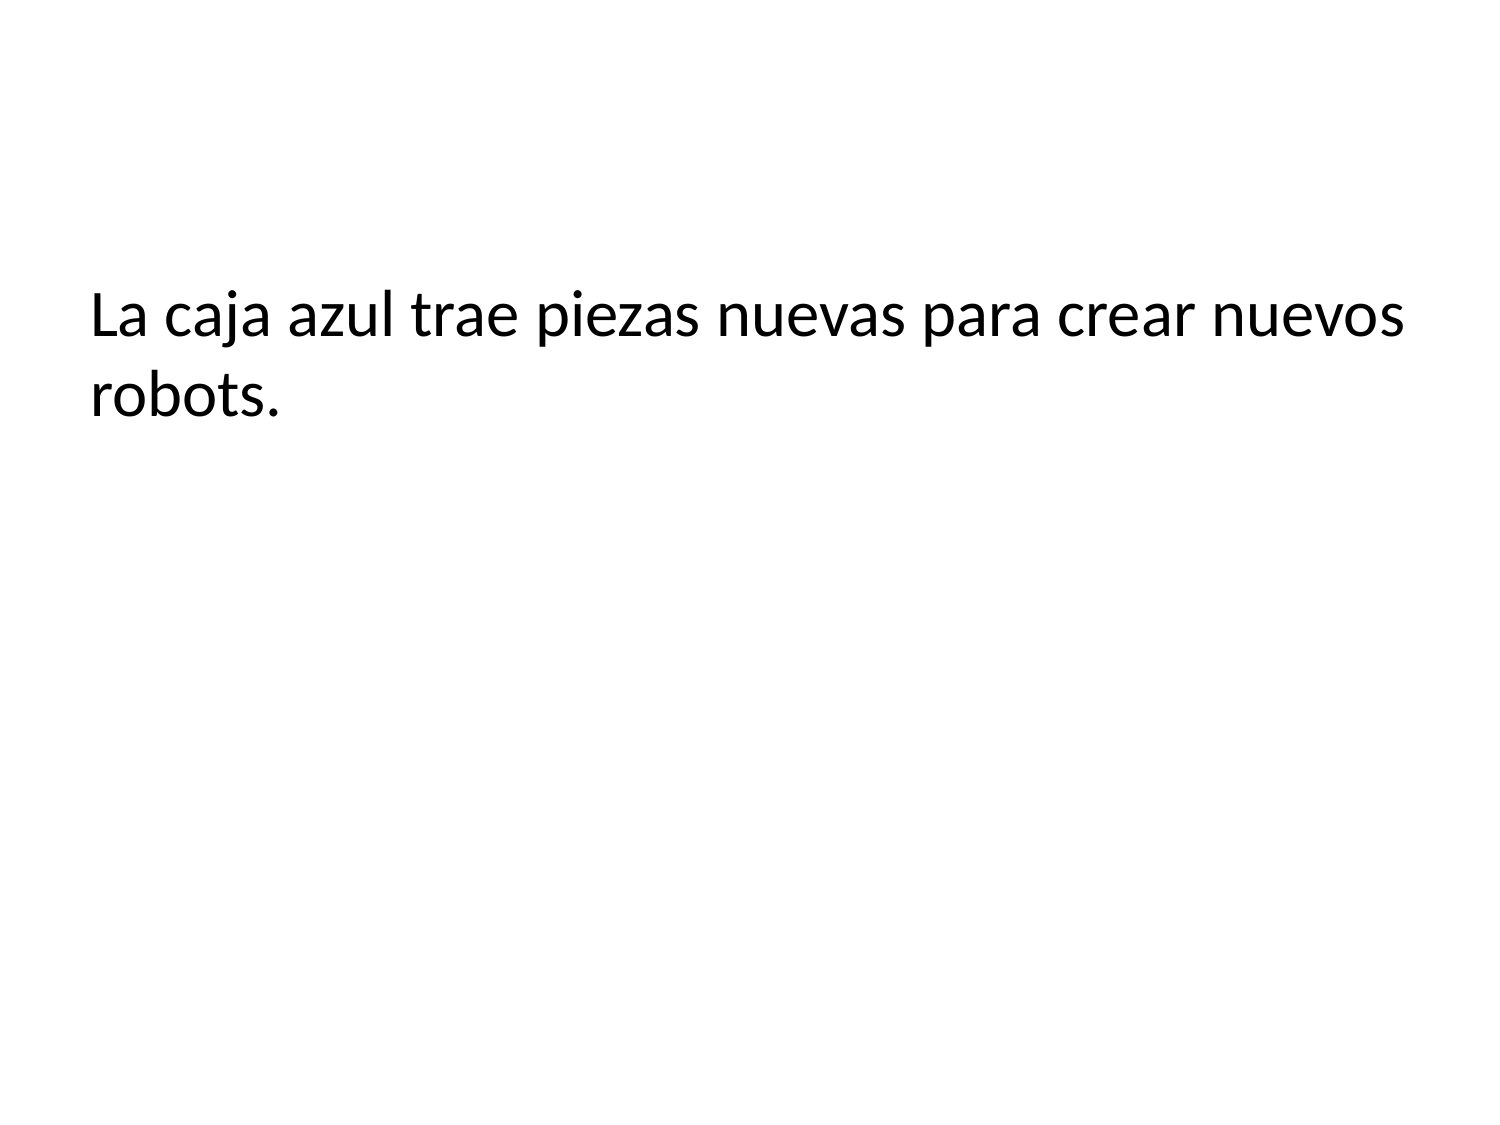

La caja azul trae piezas nuevas para crear nuevos robots.